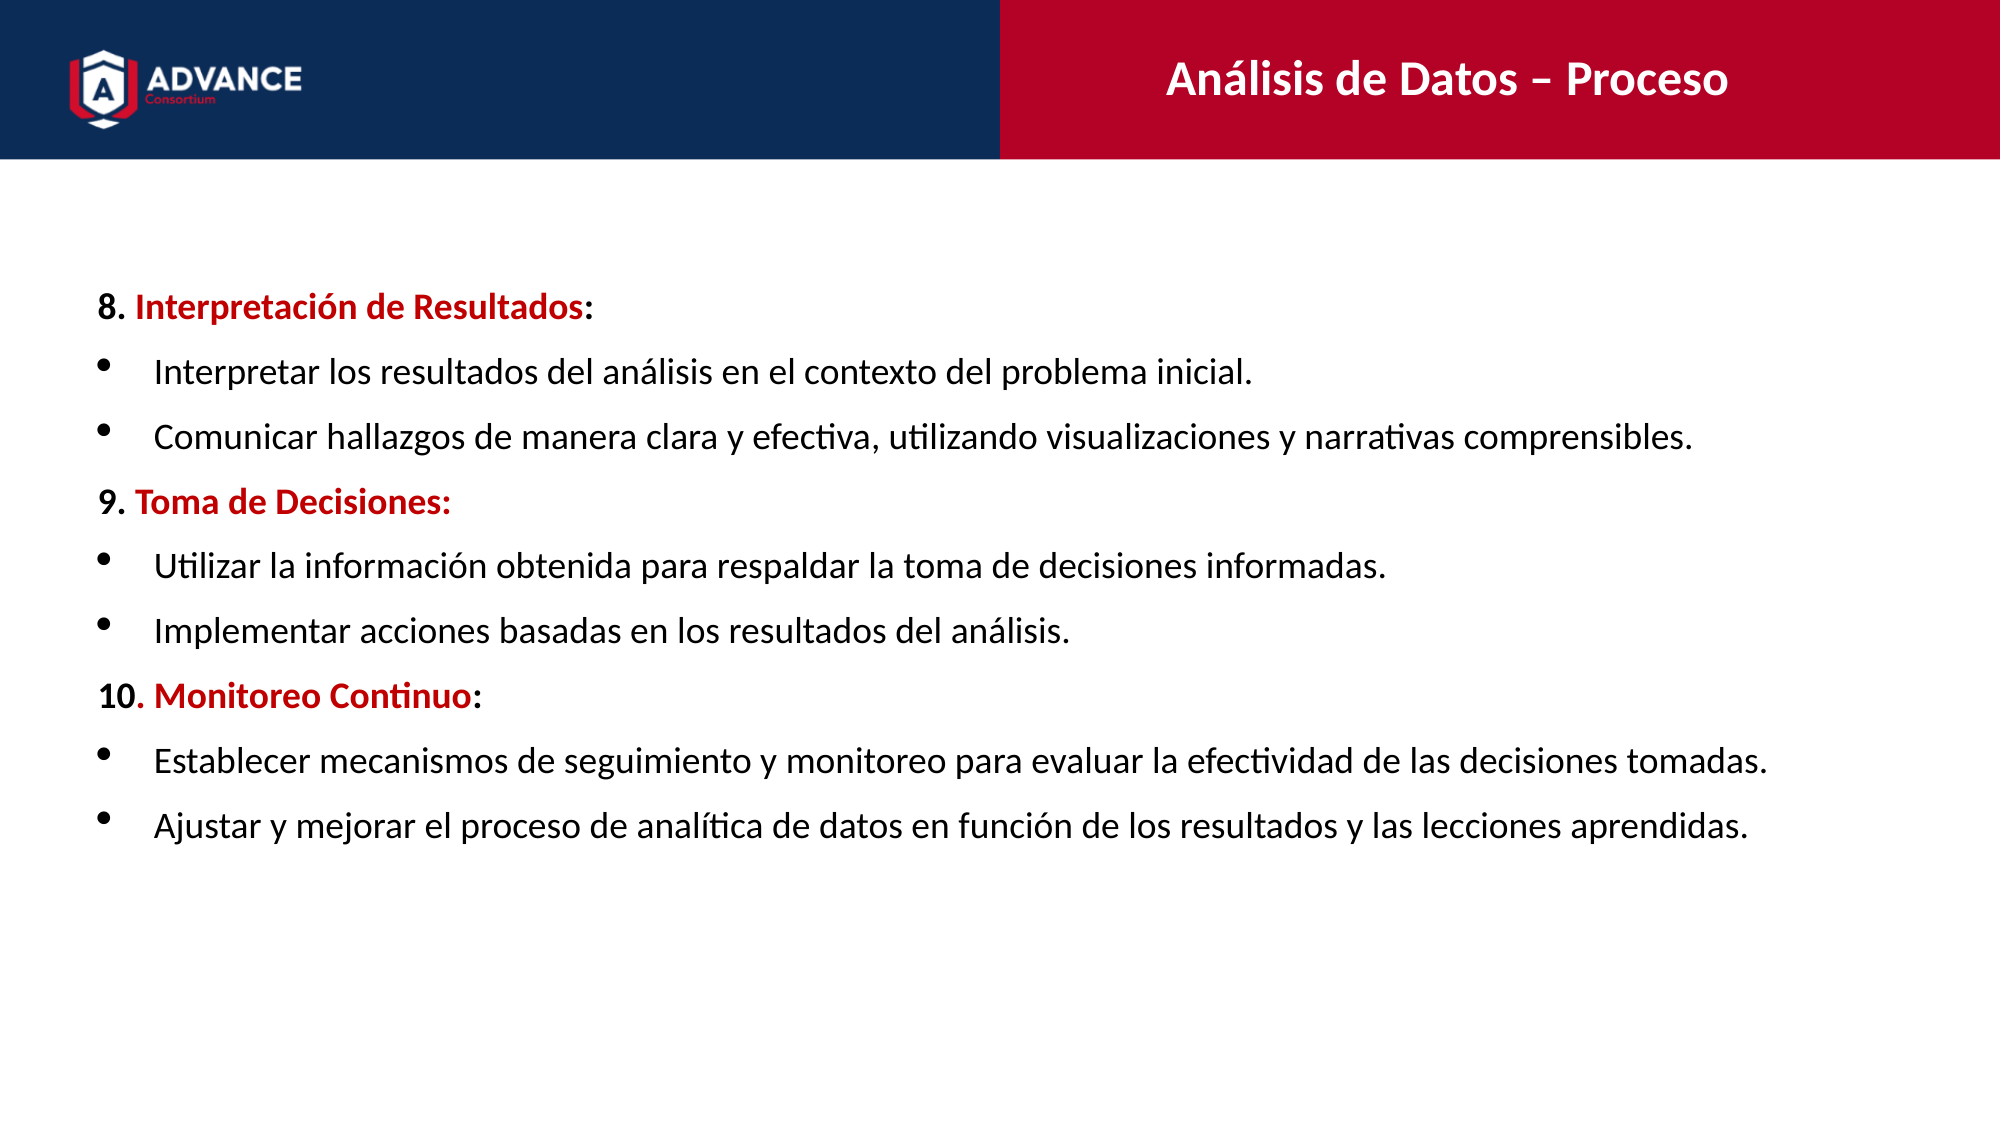

Análisis de Datos – Proceso
8. Interpretación de Resultados:
Interpretar los resultados del análisis en el contexto del problema inicial.
Comunicar hallazgos de manera clara y efectiva, utilizando visualizaciones y narrativas comprensibles.
9. Toma de Decisiones:
Utilizar la información obtenida para respaldar la toma de decisiones informadas.
Implementar acciones basadas en los resultados del análisis.
10. Monitoreo Continuo:
Establecer mecanismos de seguimiento y monitoreo para evaluar la efectividad de las decisiones tomadas.
Ajustar y mejorar el proceso de analítica de datos en función de los resultados y las lecciones aprendidas.